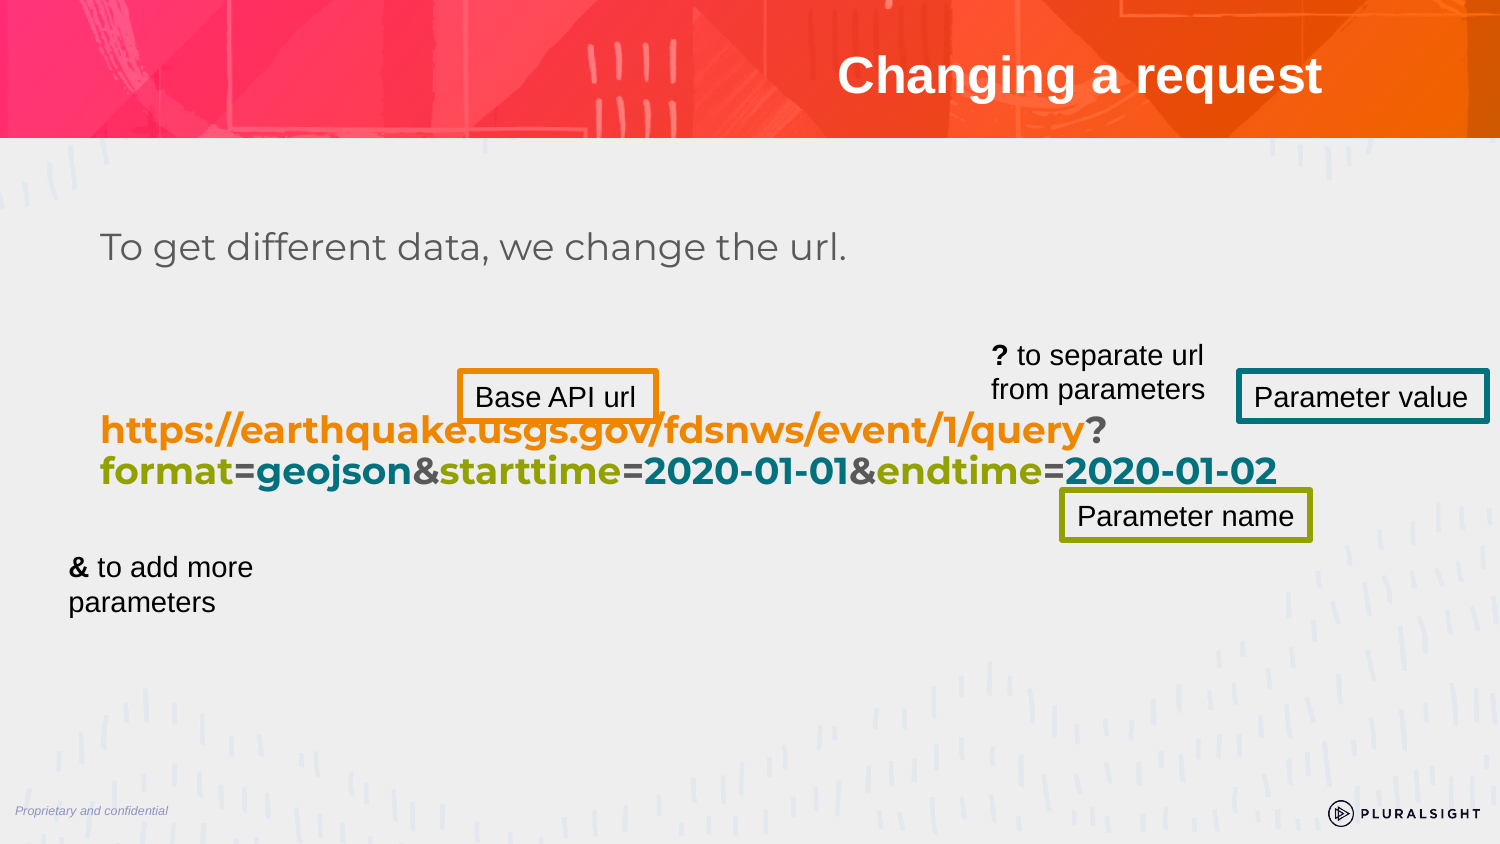

# Changing a request
To get different data, we change the url.

https://earthquake.usgs.gov/fdsnws/event/1/query?format=geojson&starttime=2020-01-01&endtime=2020-01-02
? to separate url from parameters
Parameter value
Base API url
Parameter name
& to add more parameters